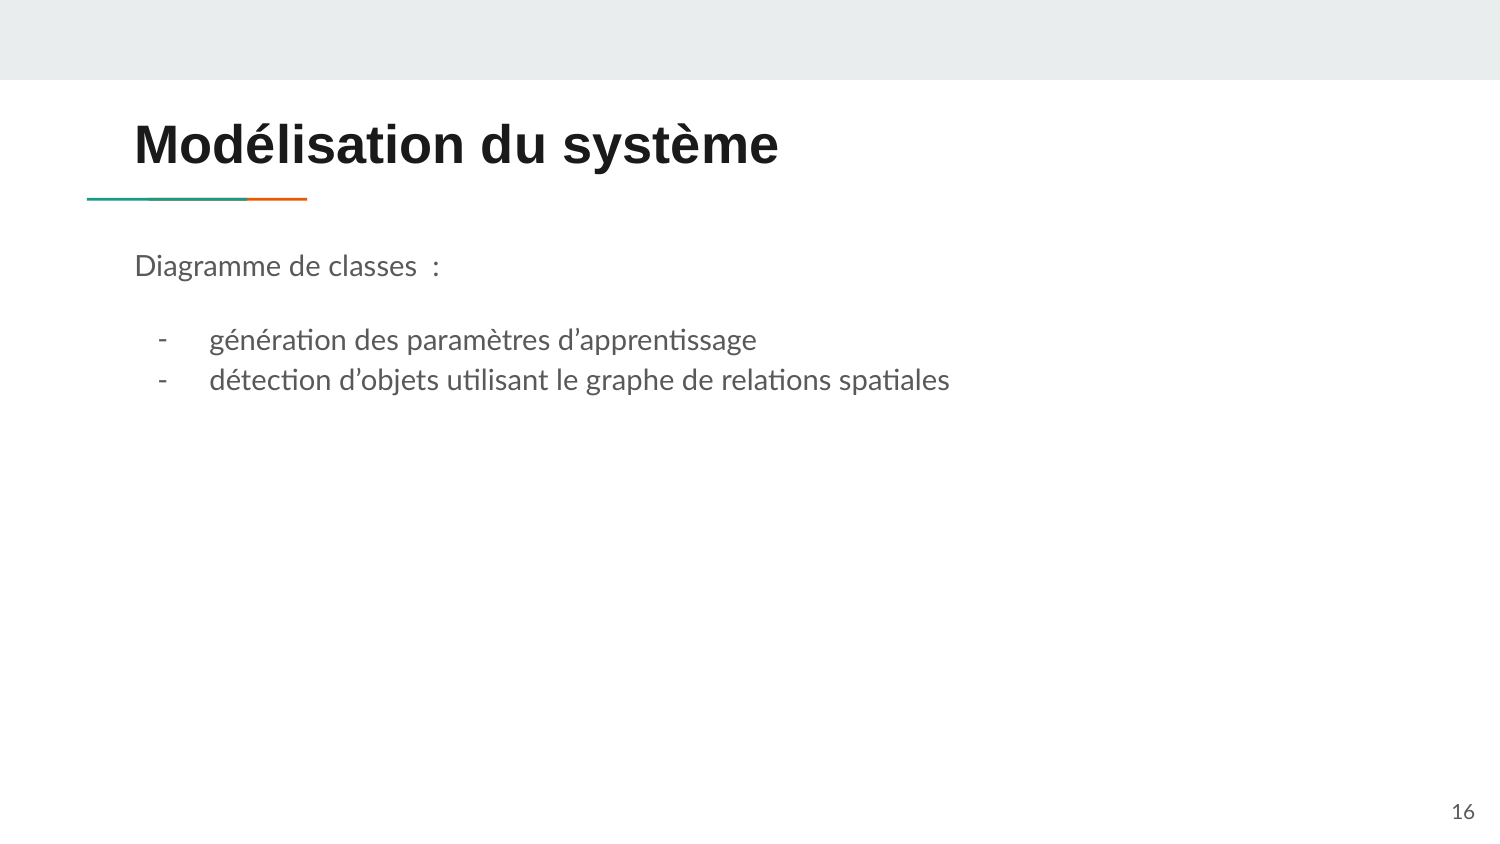

# Modélisation du système
Diagramme de classes  :
génération des paramètres d’apprentissage
détection d’objets utilisant le graphe de relations spatiales

16